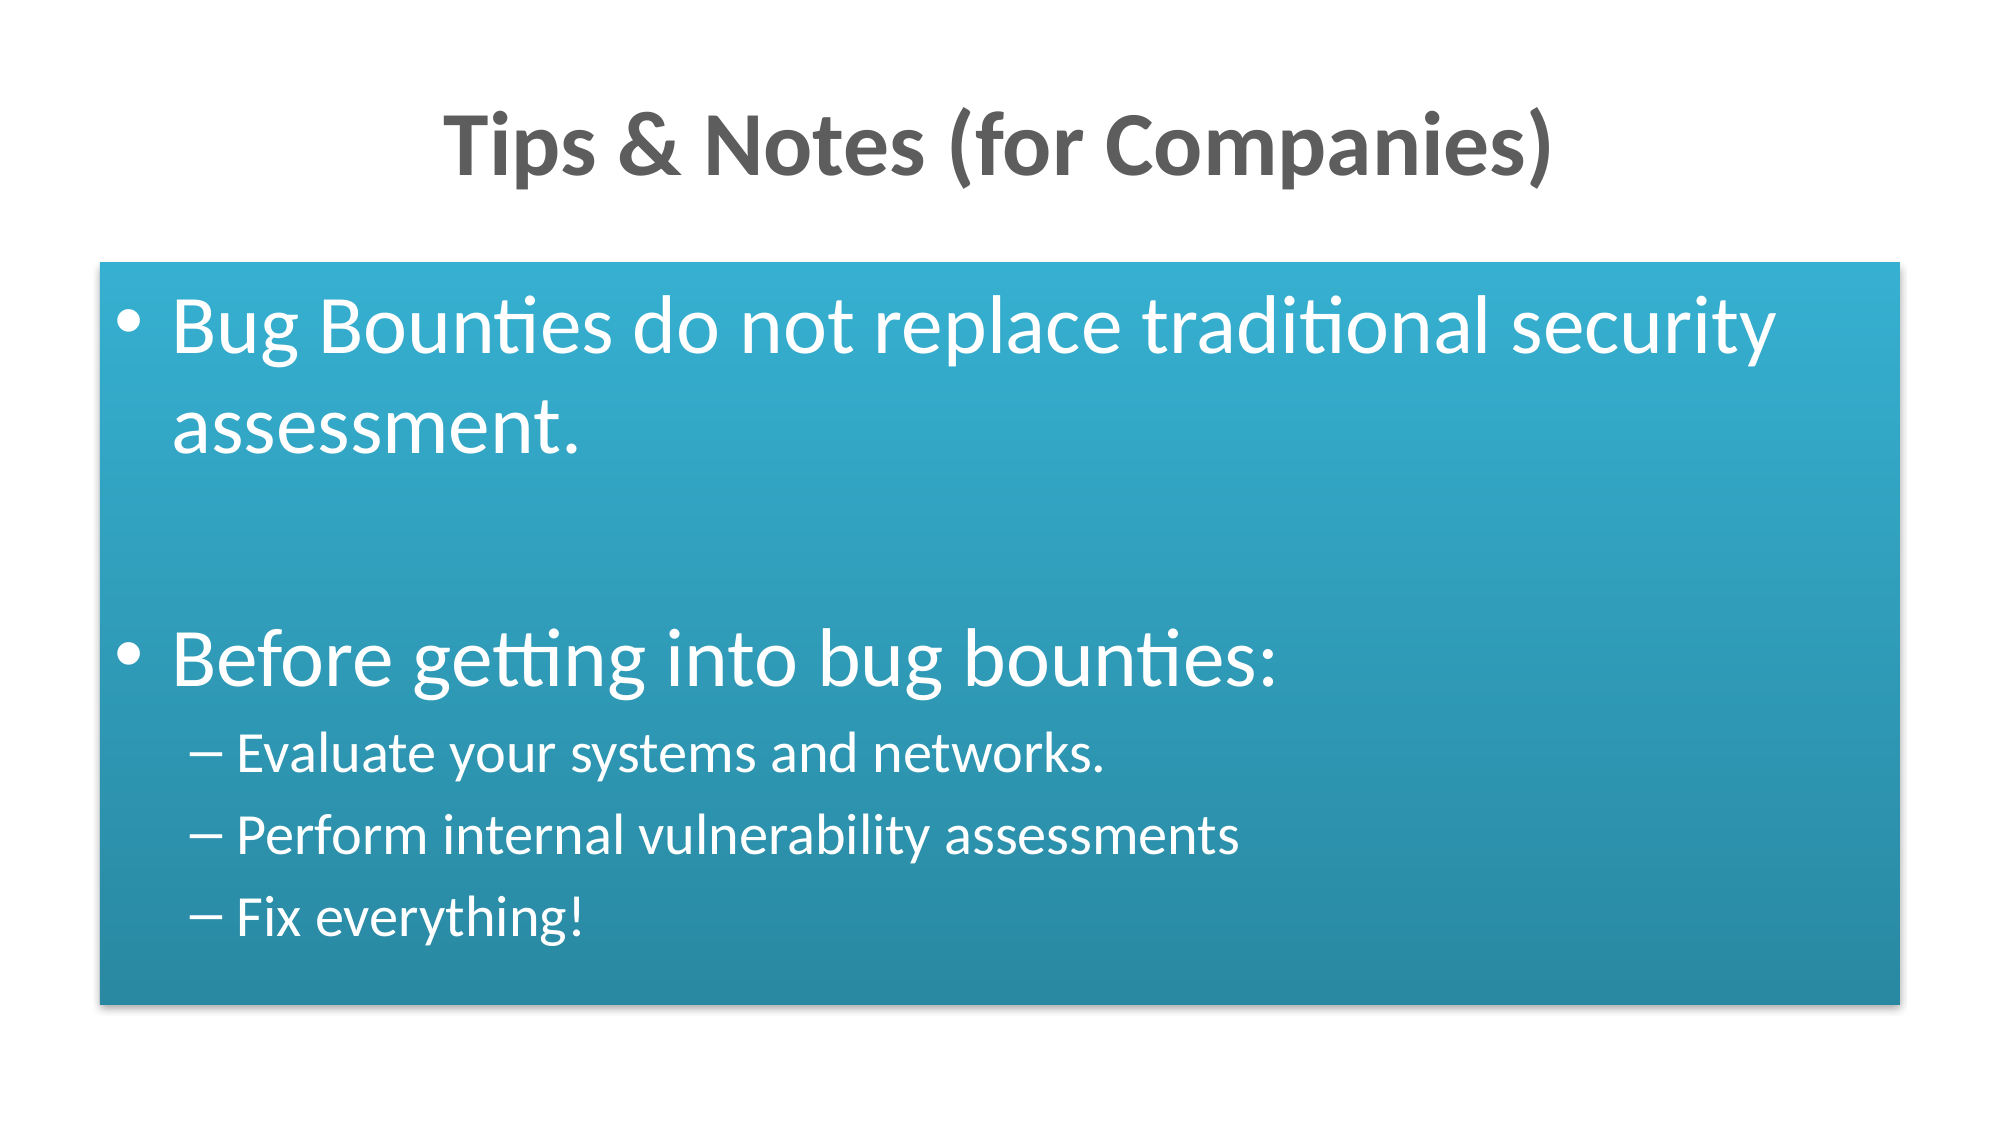

# Tips & Notes (for Companies)
Bug Bounties do not replace traditional security assessment.

Before getting into bug bounties:
Evaluate your systems and networks.
Perform internal vulnerability assessments
Fix everything!